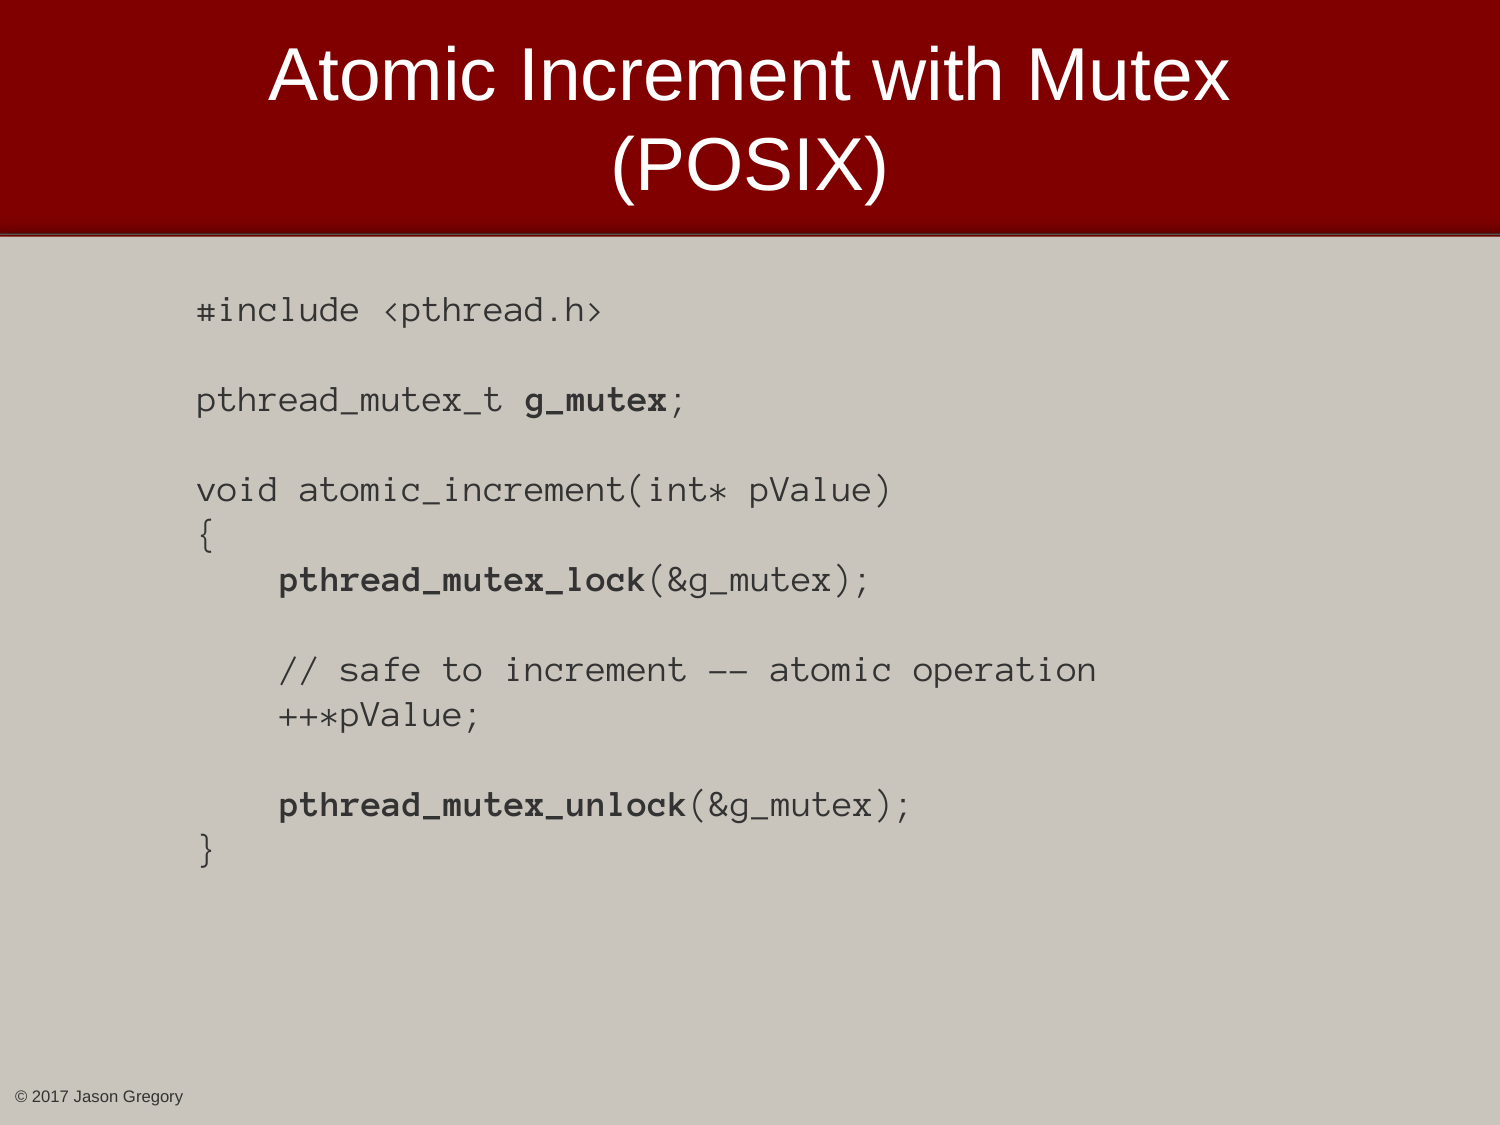

# Atomic Increment with Mutex (POSIX)
#include <pthread.h>

pthread_mutex_t g_mutex;

void atomic_increment(int* pValue)
{
    pthread_mutex_lock(&g_mutex);
    // safe to increment -- atomic operation
    ++*pValue;
    pthread_mutex_unlock(&g_mutex);
}

© 2017 Jason Gregory